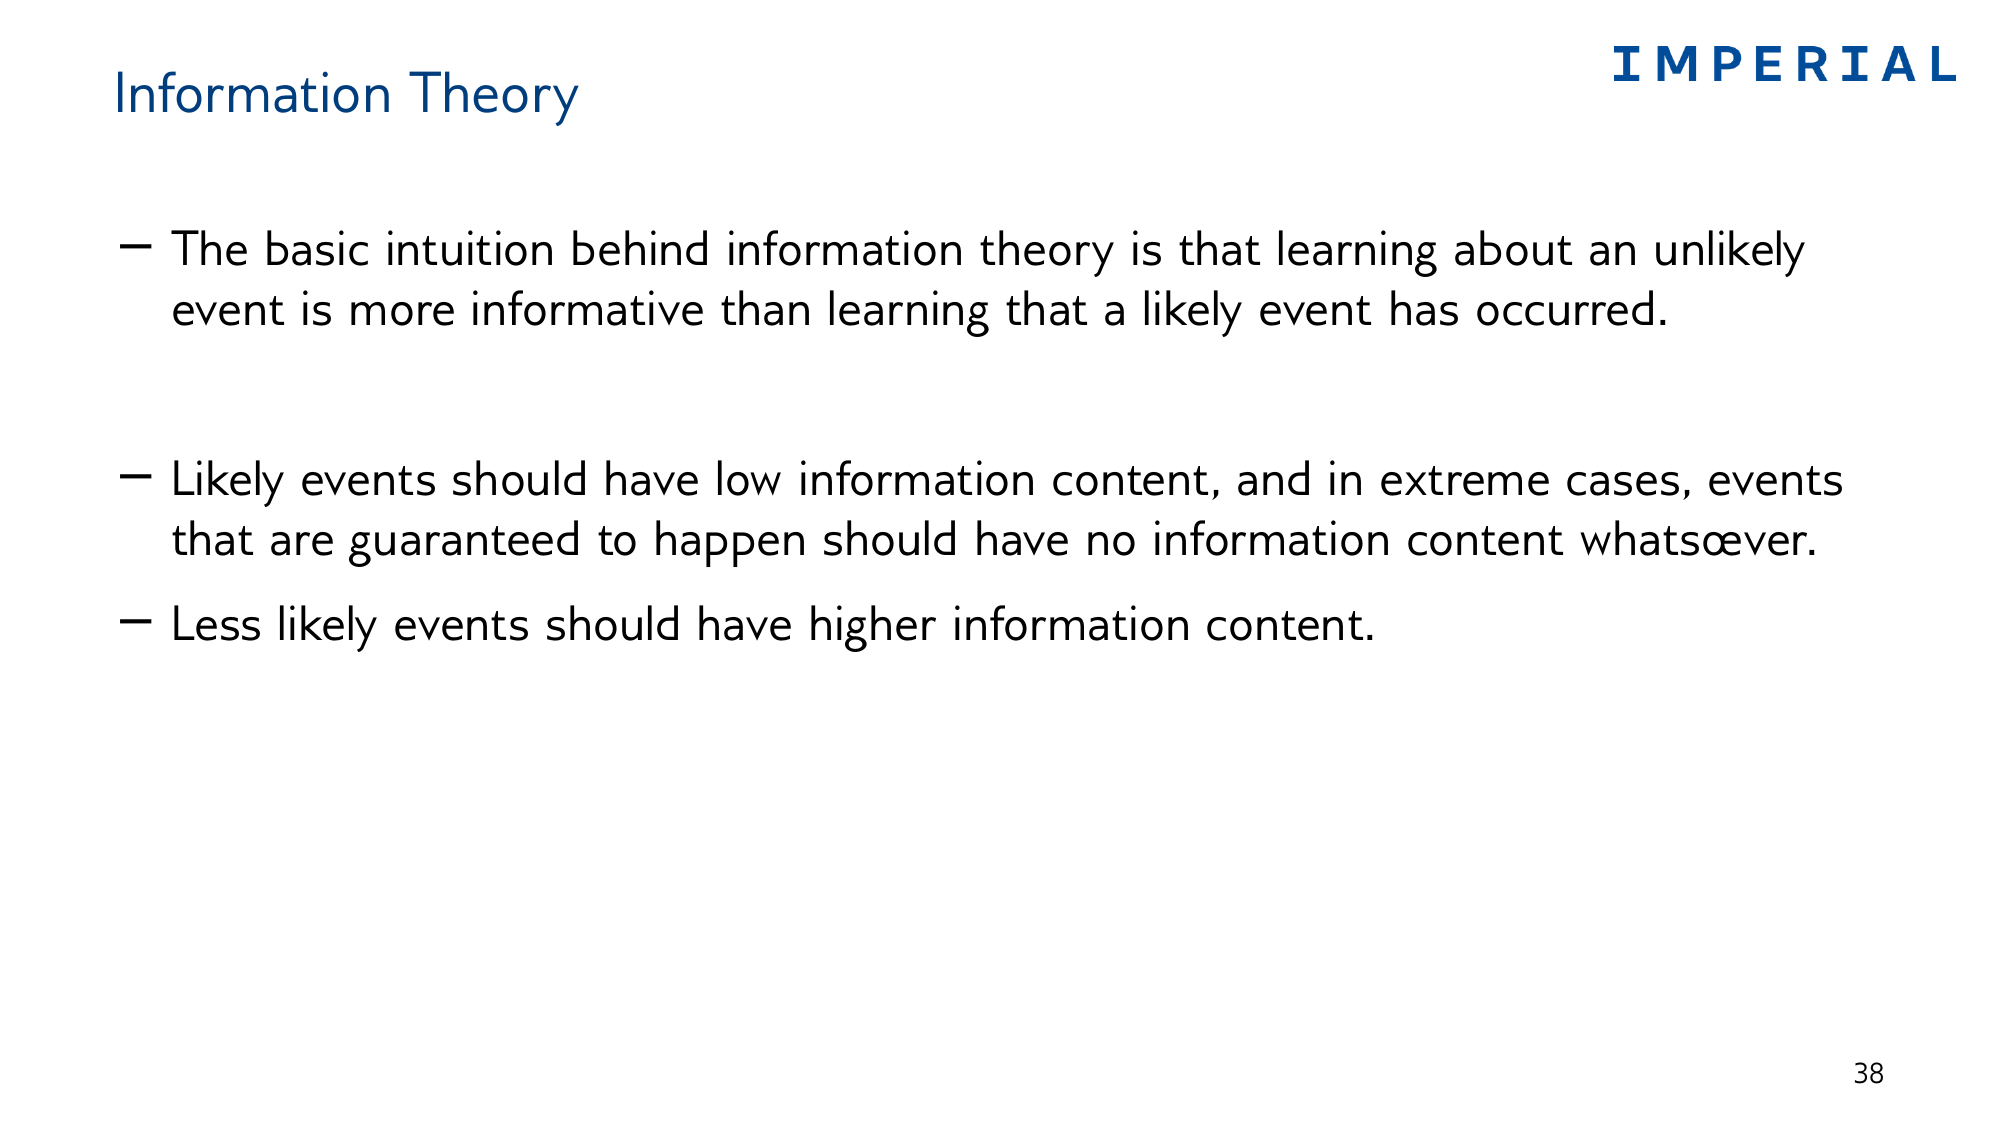

# Information Theory
The basic intuition behind information theory is that learning about an unlikely event is more informative than learning that a likely event has occurred.

Likely events should have low information content, and in extreme cases, events that are guaranteed to happen should have no information content whatsoever.
Less likely events should have higher information content.

38